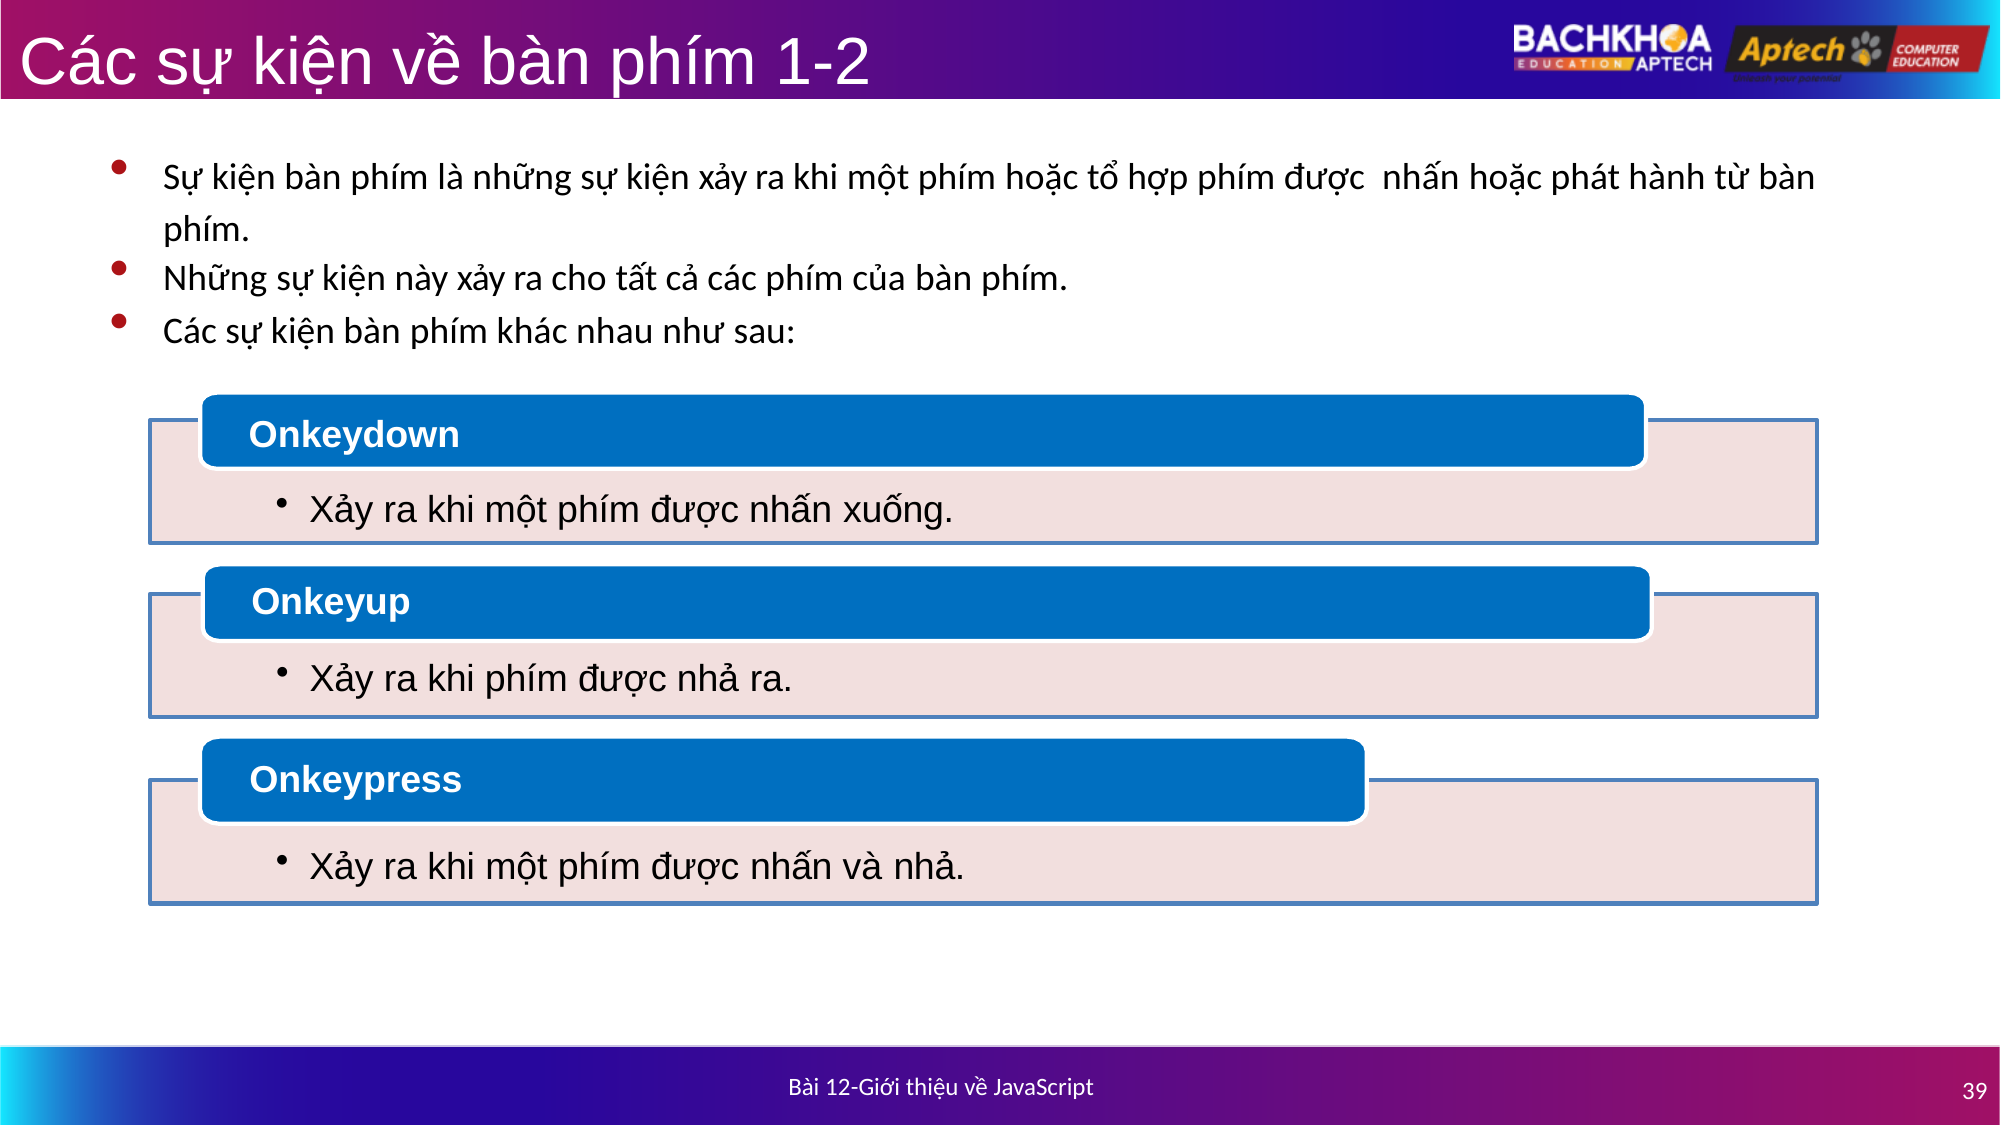

# Các sự kiện về bàn phím 1-2
Sự kiện bàn phím là những sự kiện xảy ra khi một phím hoặc tổ hợp phím được  nhấn hoặc phát hành từ bàn phím.
Những sự kiện này xảy ra cho tất cả các phím của bàn phím.
Các sự kiện bàn phím khác nhau như sau:
Onkeydown
Xảy ra khi một phím được nhấn xuống.

Onkeyup
Xảy ra khi phím được nhả ra.

Onkeypress
Xảy ra khi một phím được nhấn và nhả.

Bài 12-Giới thiệu về JavaScript
39